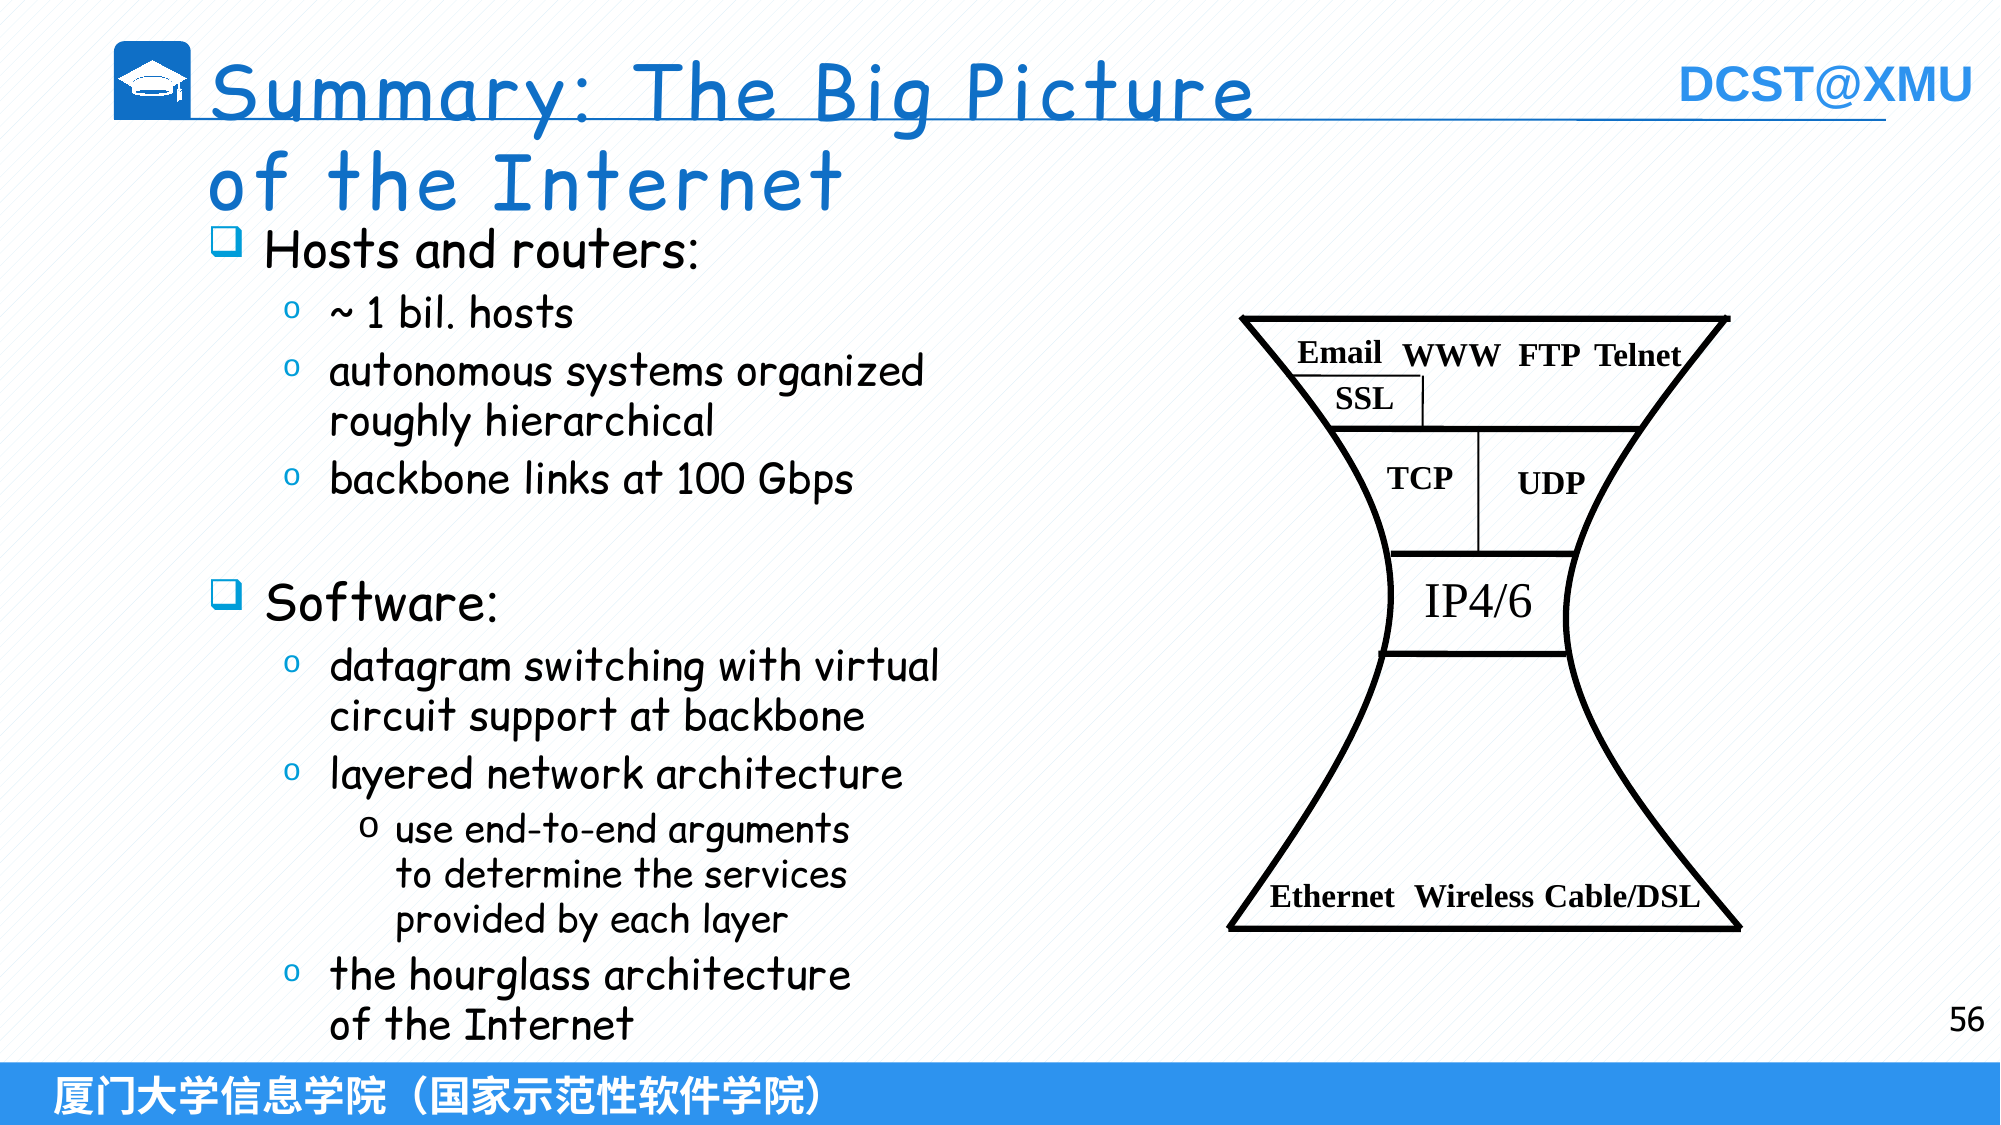

Summary: The Big Picture
of the Internet
Hosts and routers:
~ 1 bil. hosts
autonomous systems organized
roughly hierarchical
backbone links at 100 Gbps

Software:
datagram switching with virtual
circuit support at backbone
layered network architecture
use end-to-end arguments
to determine the services
provided by each layer
the hourglass architecture
of the Internet

Email
WWW
FTP
Telnet
SSL

TCP
UDP

IP4/6

Ethernet
Wireless
Cable/DSL

56